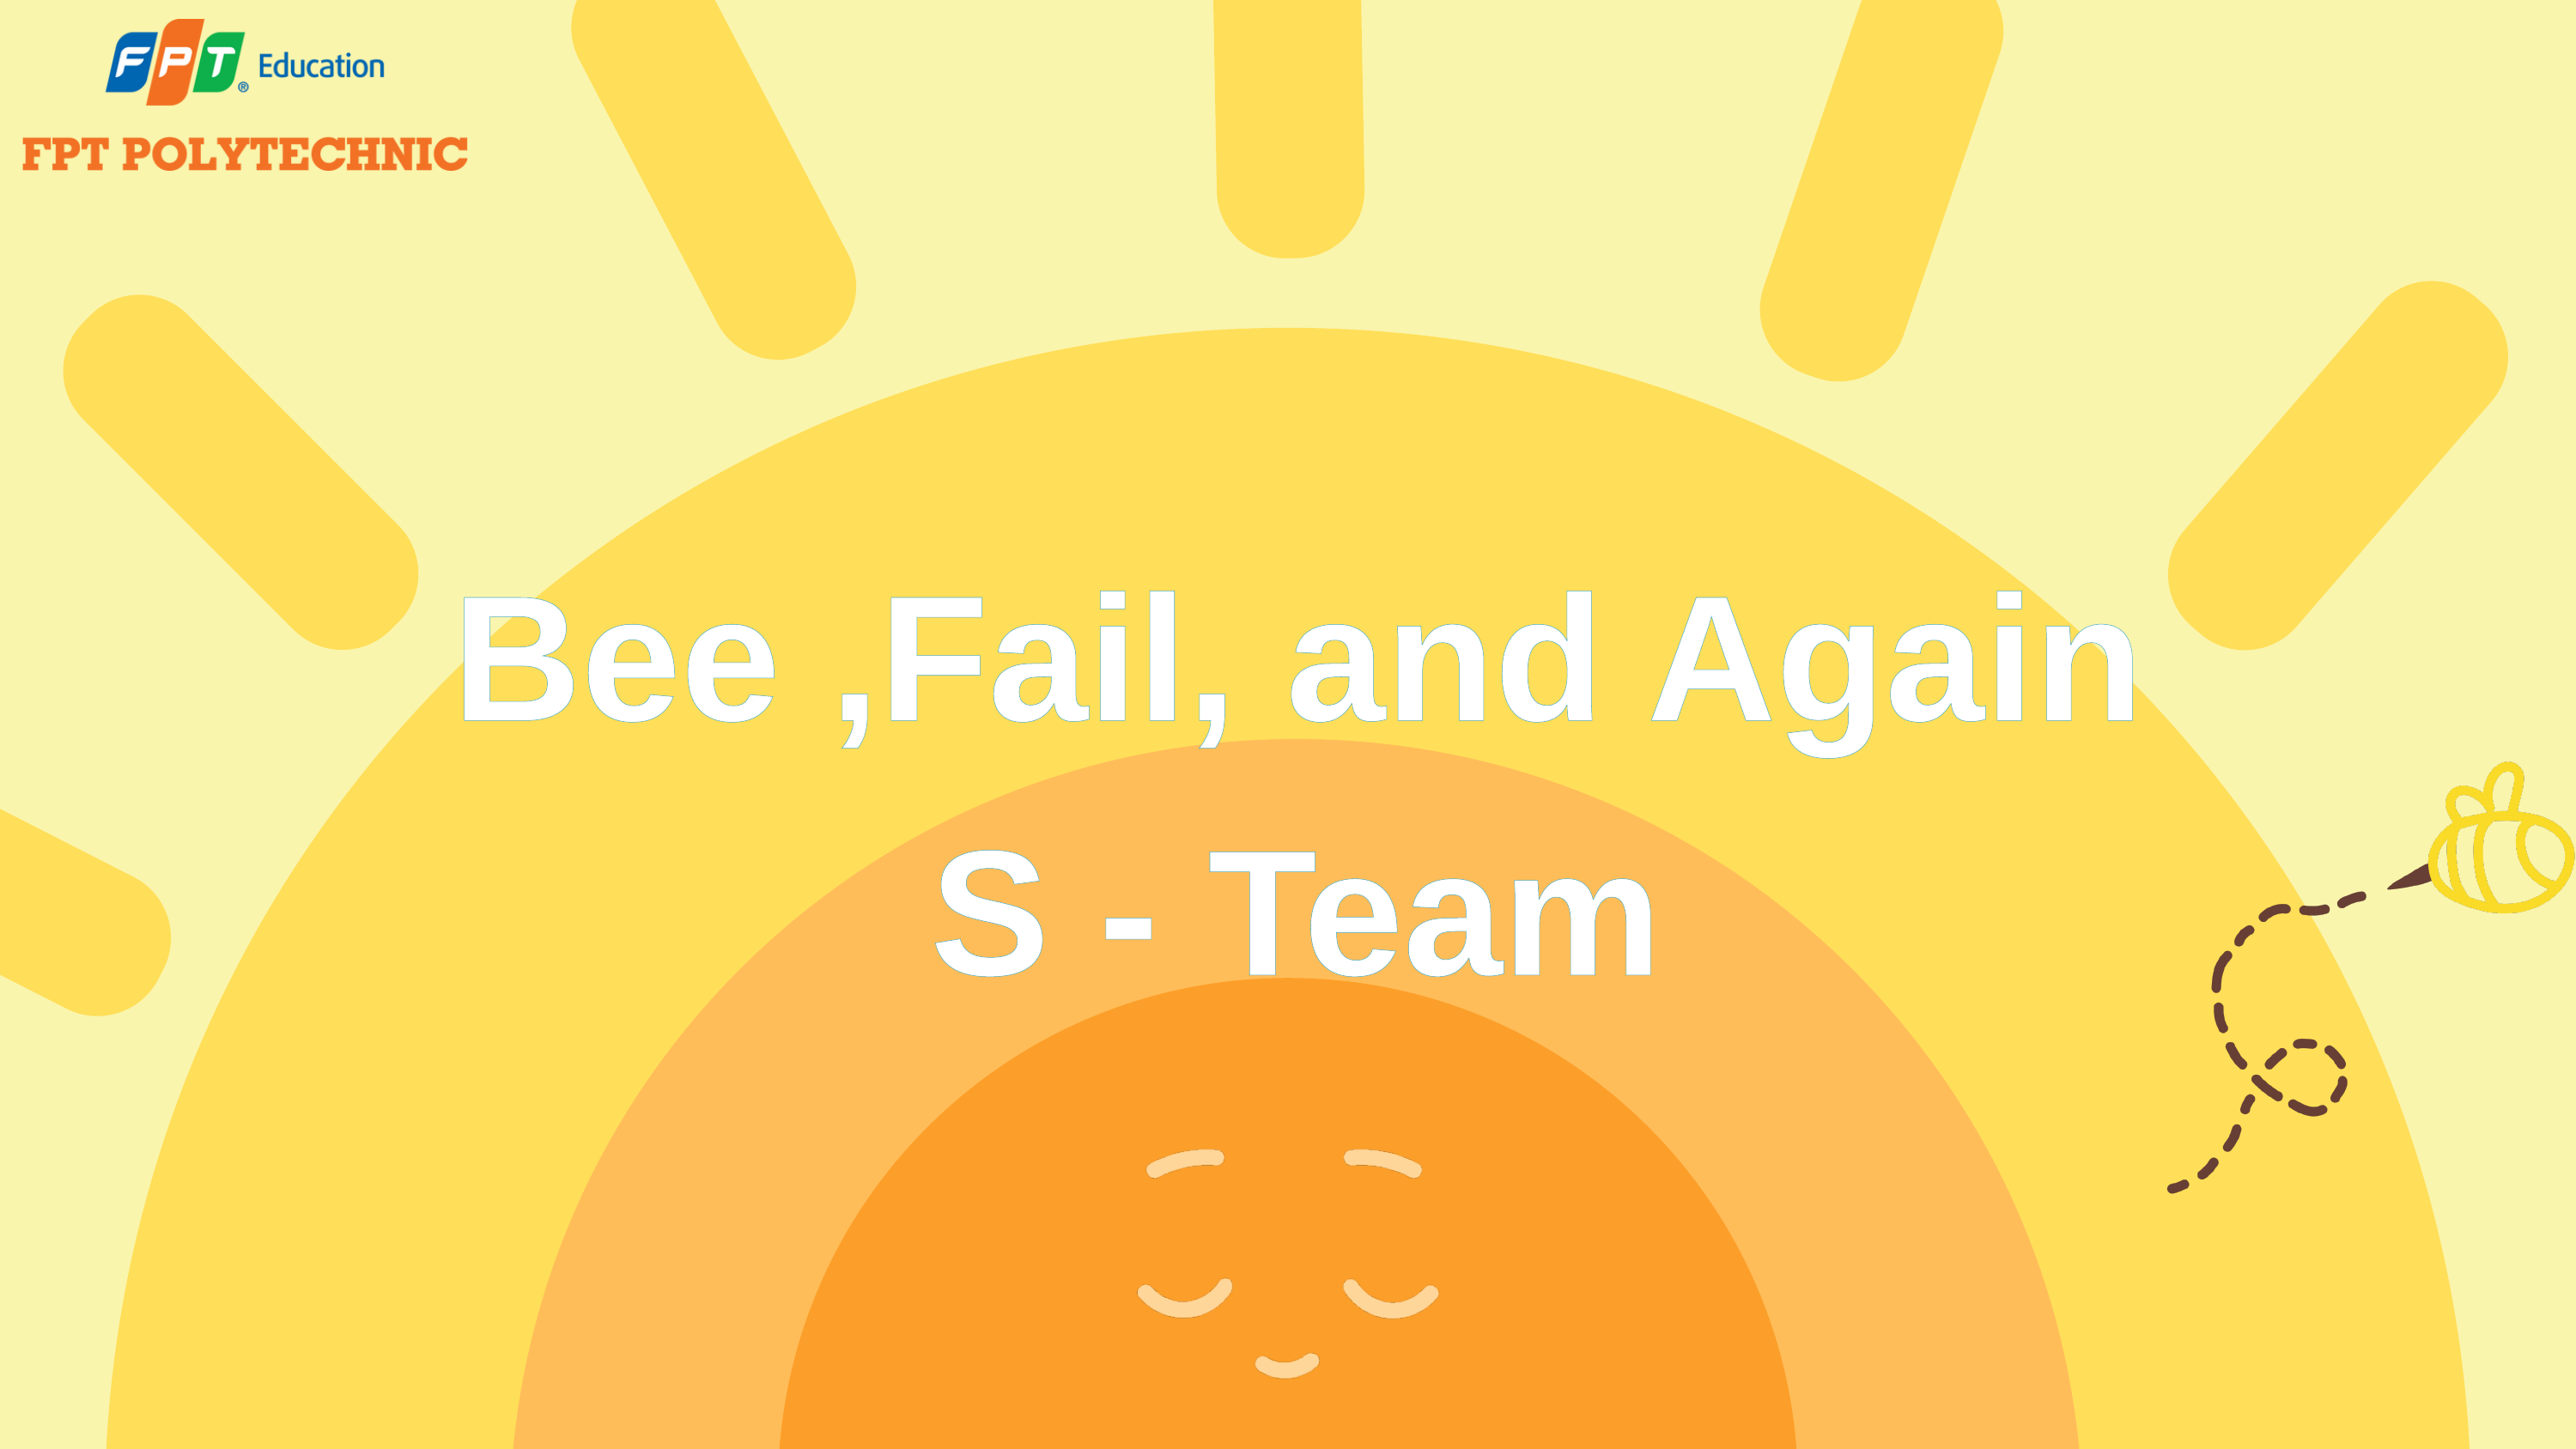

Bee ,Fail, and Again

S - Team